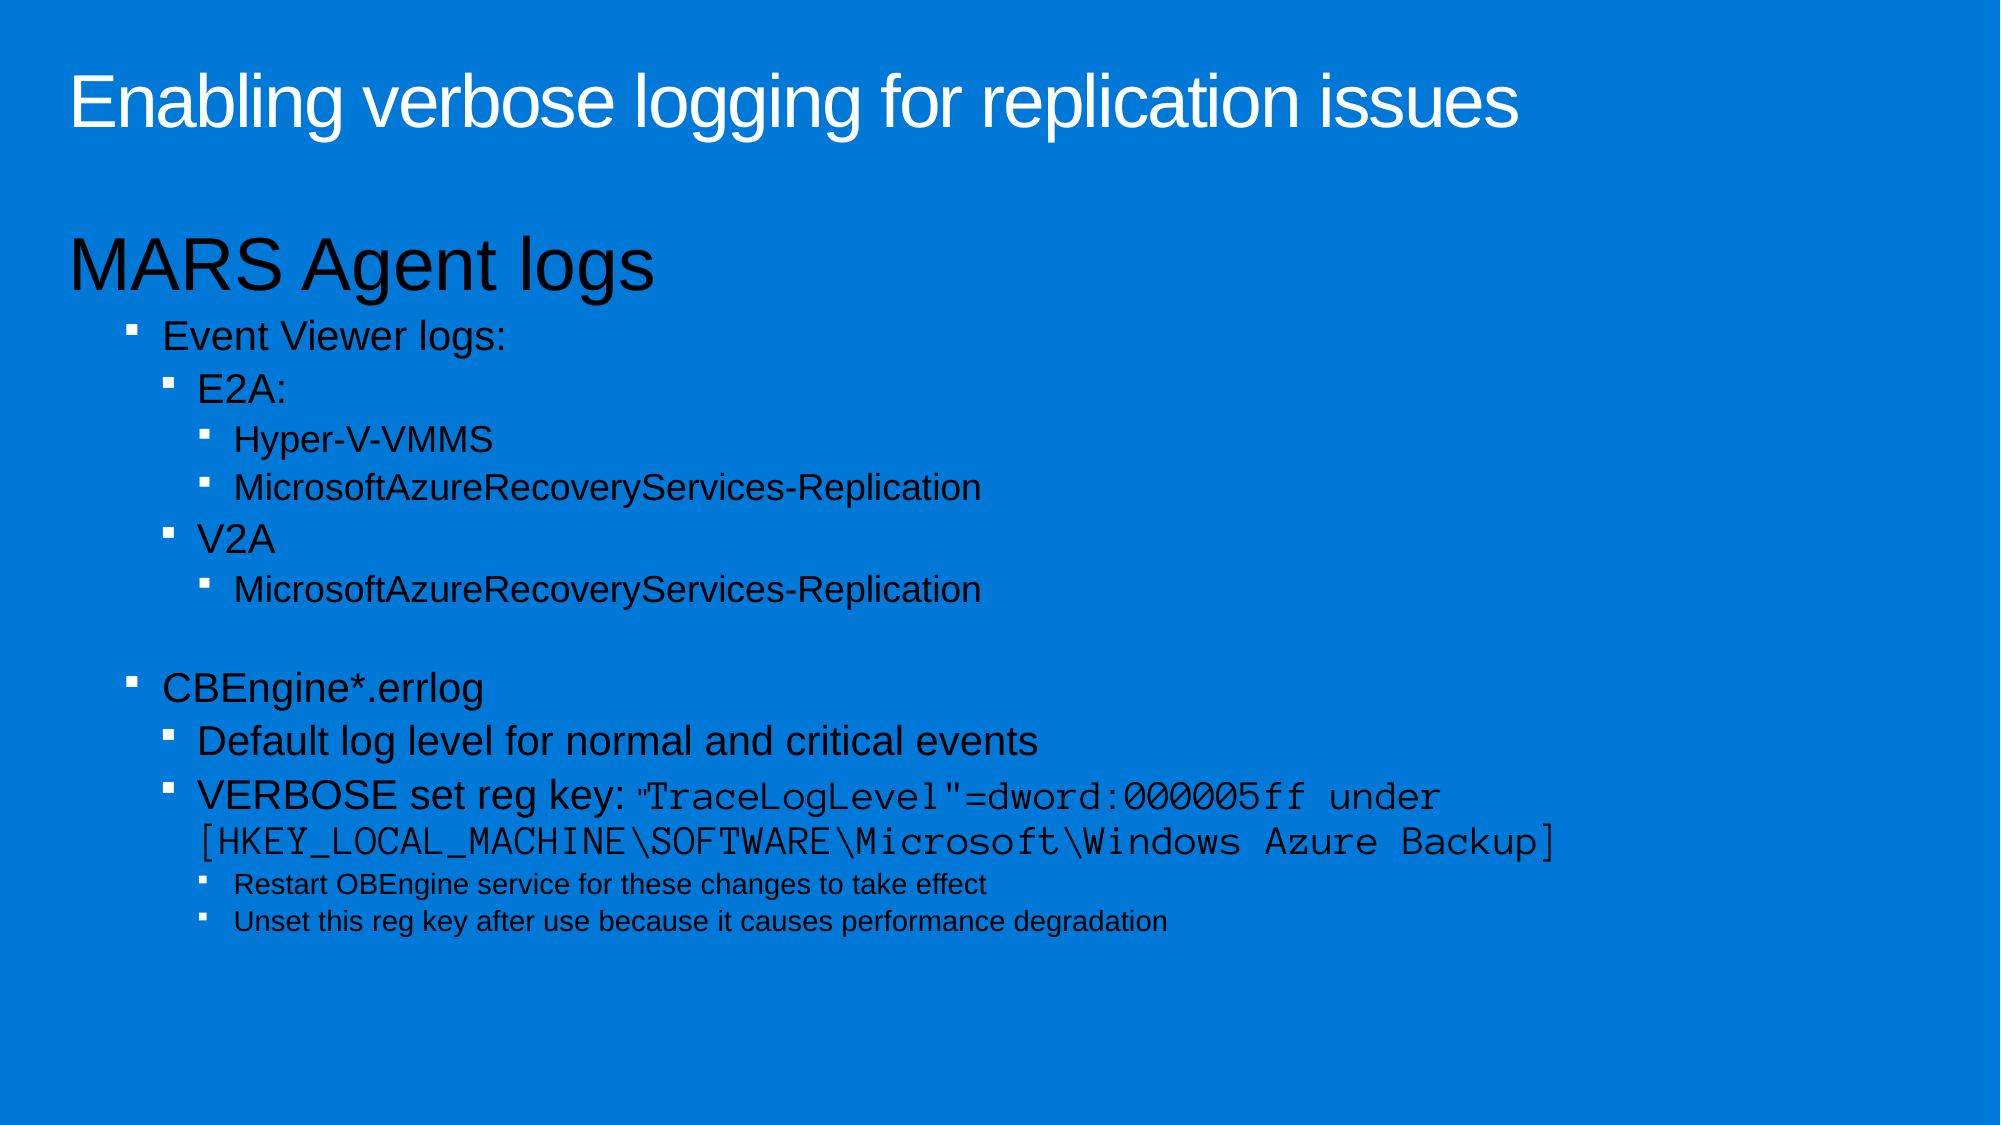

# Enabling verbose logging for replication issues
MARS Agent logs
Event Viewer logs:
E2A:
Hyper-V-VMMS
MicrosoftAzureRecoveryServices-Replication
V2A
MicrosoftAzureRecoveryServices-Replication

CBEngine*.errlog
Default log level for normal and critical events
VERBOSE set reg key: "TraceLogLevel"=dword:000005ff under [HKEY_LOCAL_MACHINE\SOFTWARE\Microsoft\Windows Azure Backup]
Restart OBEngine service for these changes to take effect
Unset this reg key after use because it causes performance degradation